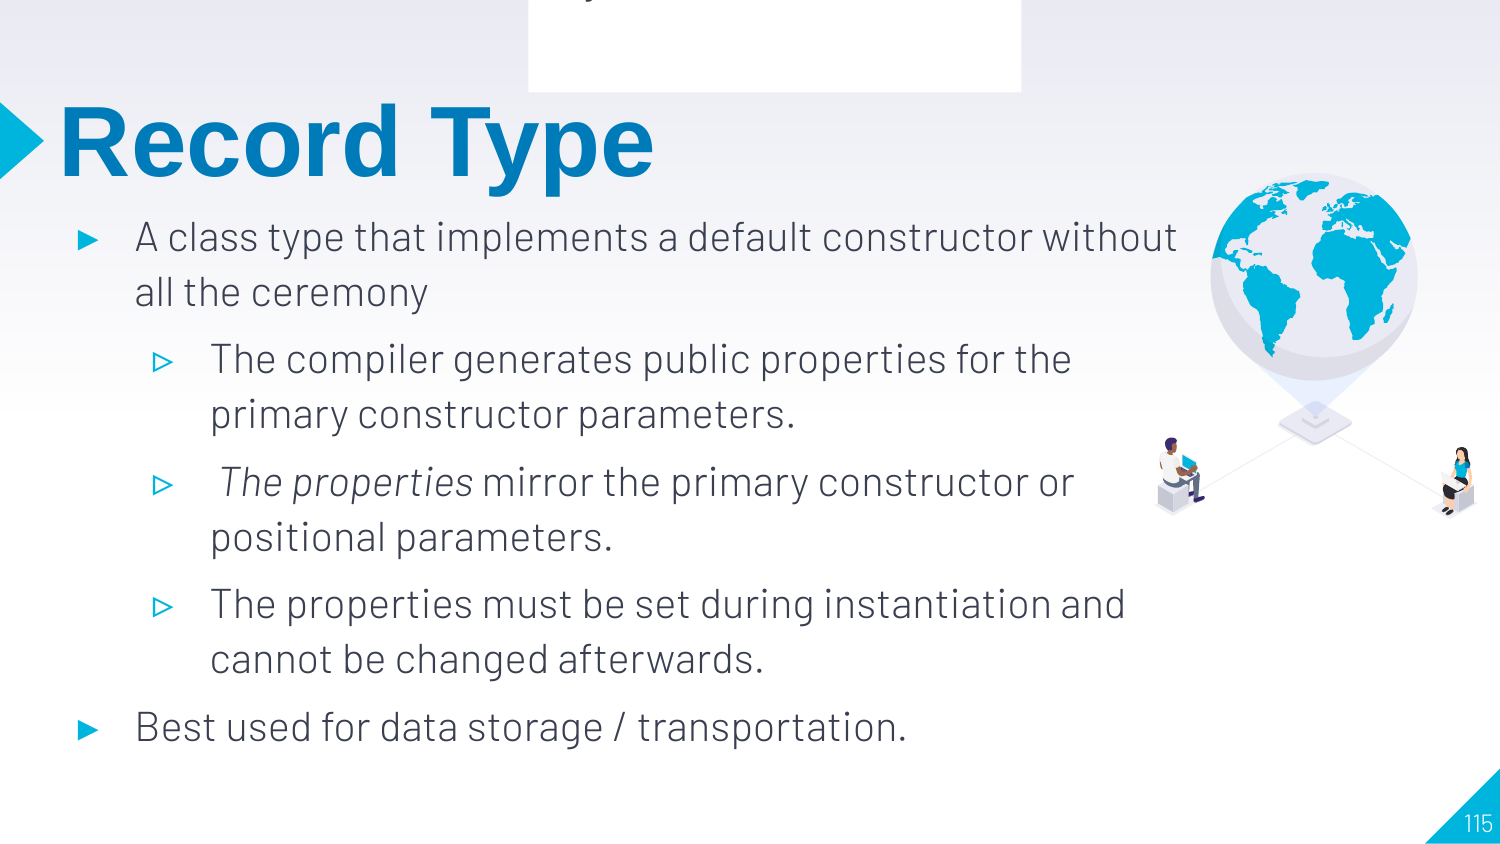

Section Review

Why do we need Collections?

# Record Type

A class type that implements a default constructor without all the ceremony
The compiler generates public properties for the primary constructor parameters.
 The properties mirror the primary constructor or positional parameters.
The properties must be set during instantiation and cannot be changed afterwards.
Best used for data storage / transportation.
115